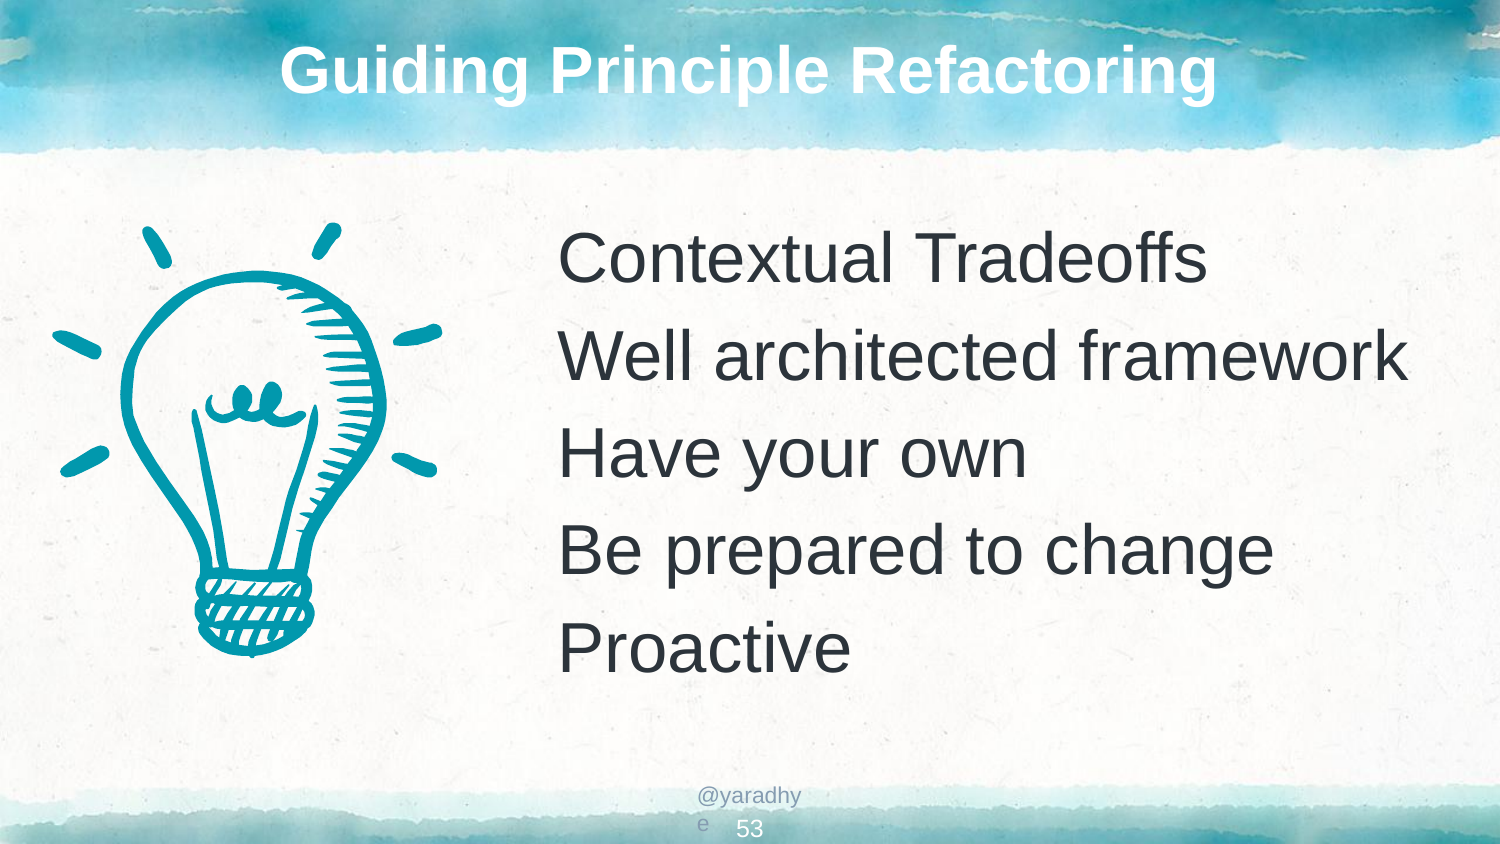

# Guiding Principle Refactoring
Contextual Tradeoffs
Well architected framework
Have your own
Be prepared to change
Proactive

53